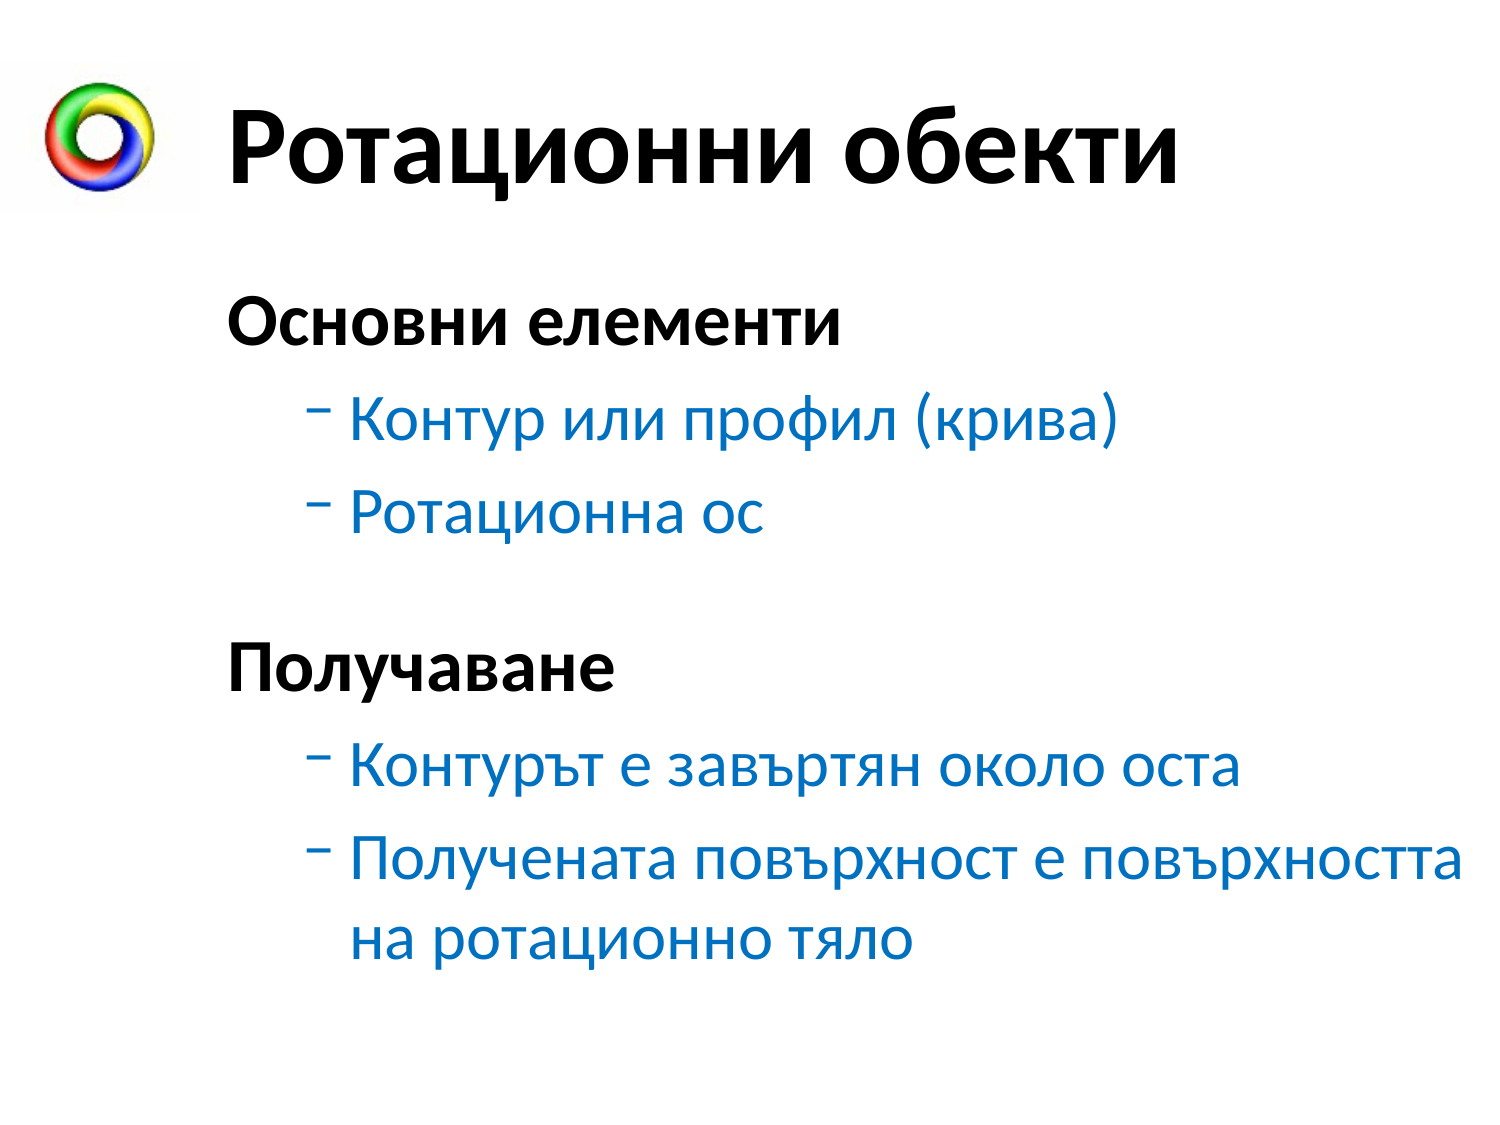

# Ротационни обекти
Основни елементи
Контур или профил (крива)
Ротационна ос

Получаване
Контурът е завъртян около оста
Получената повърхност е повърхността на ротационно тяло